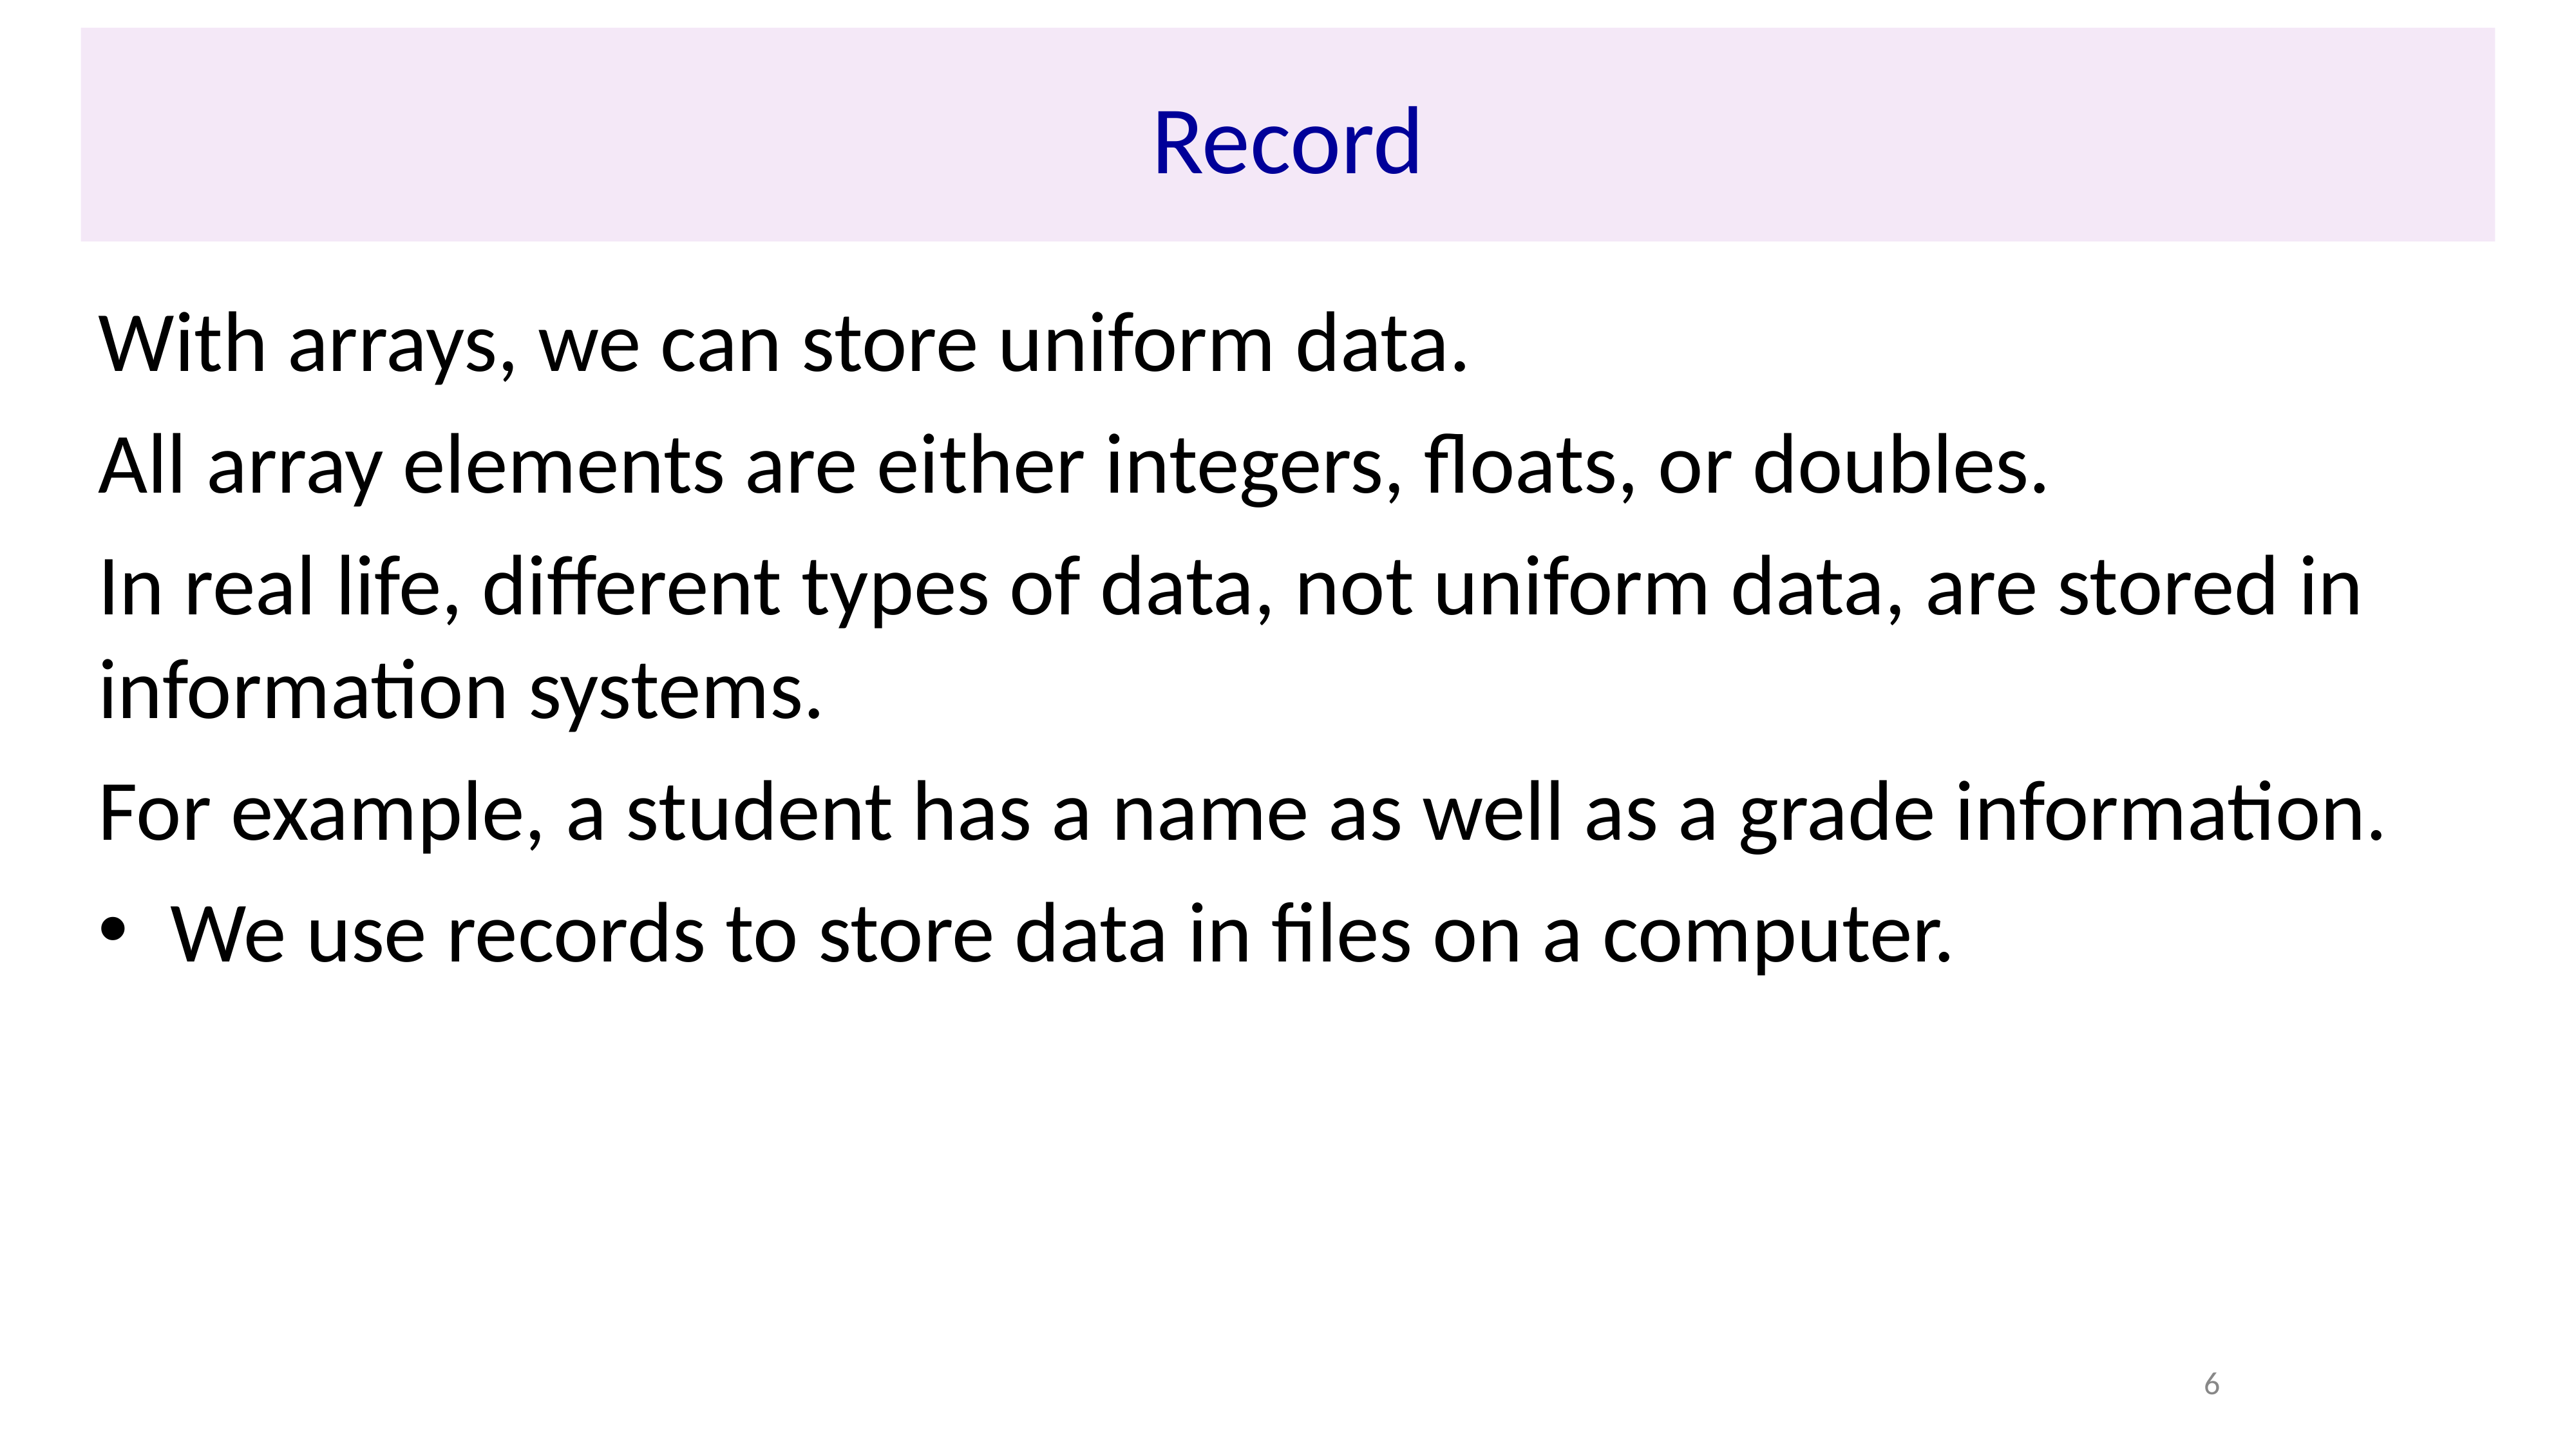

# Record
With arrays, we can store uniform data.
All array elements are either integers, floats, or doubles.
In real life, different types of data, not uniform data, are stored in information systems.
For example, a student has a name as well as a grade information.
We use records to store data in files on a computer.
6